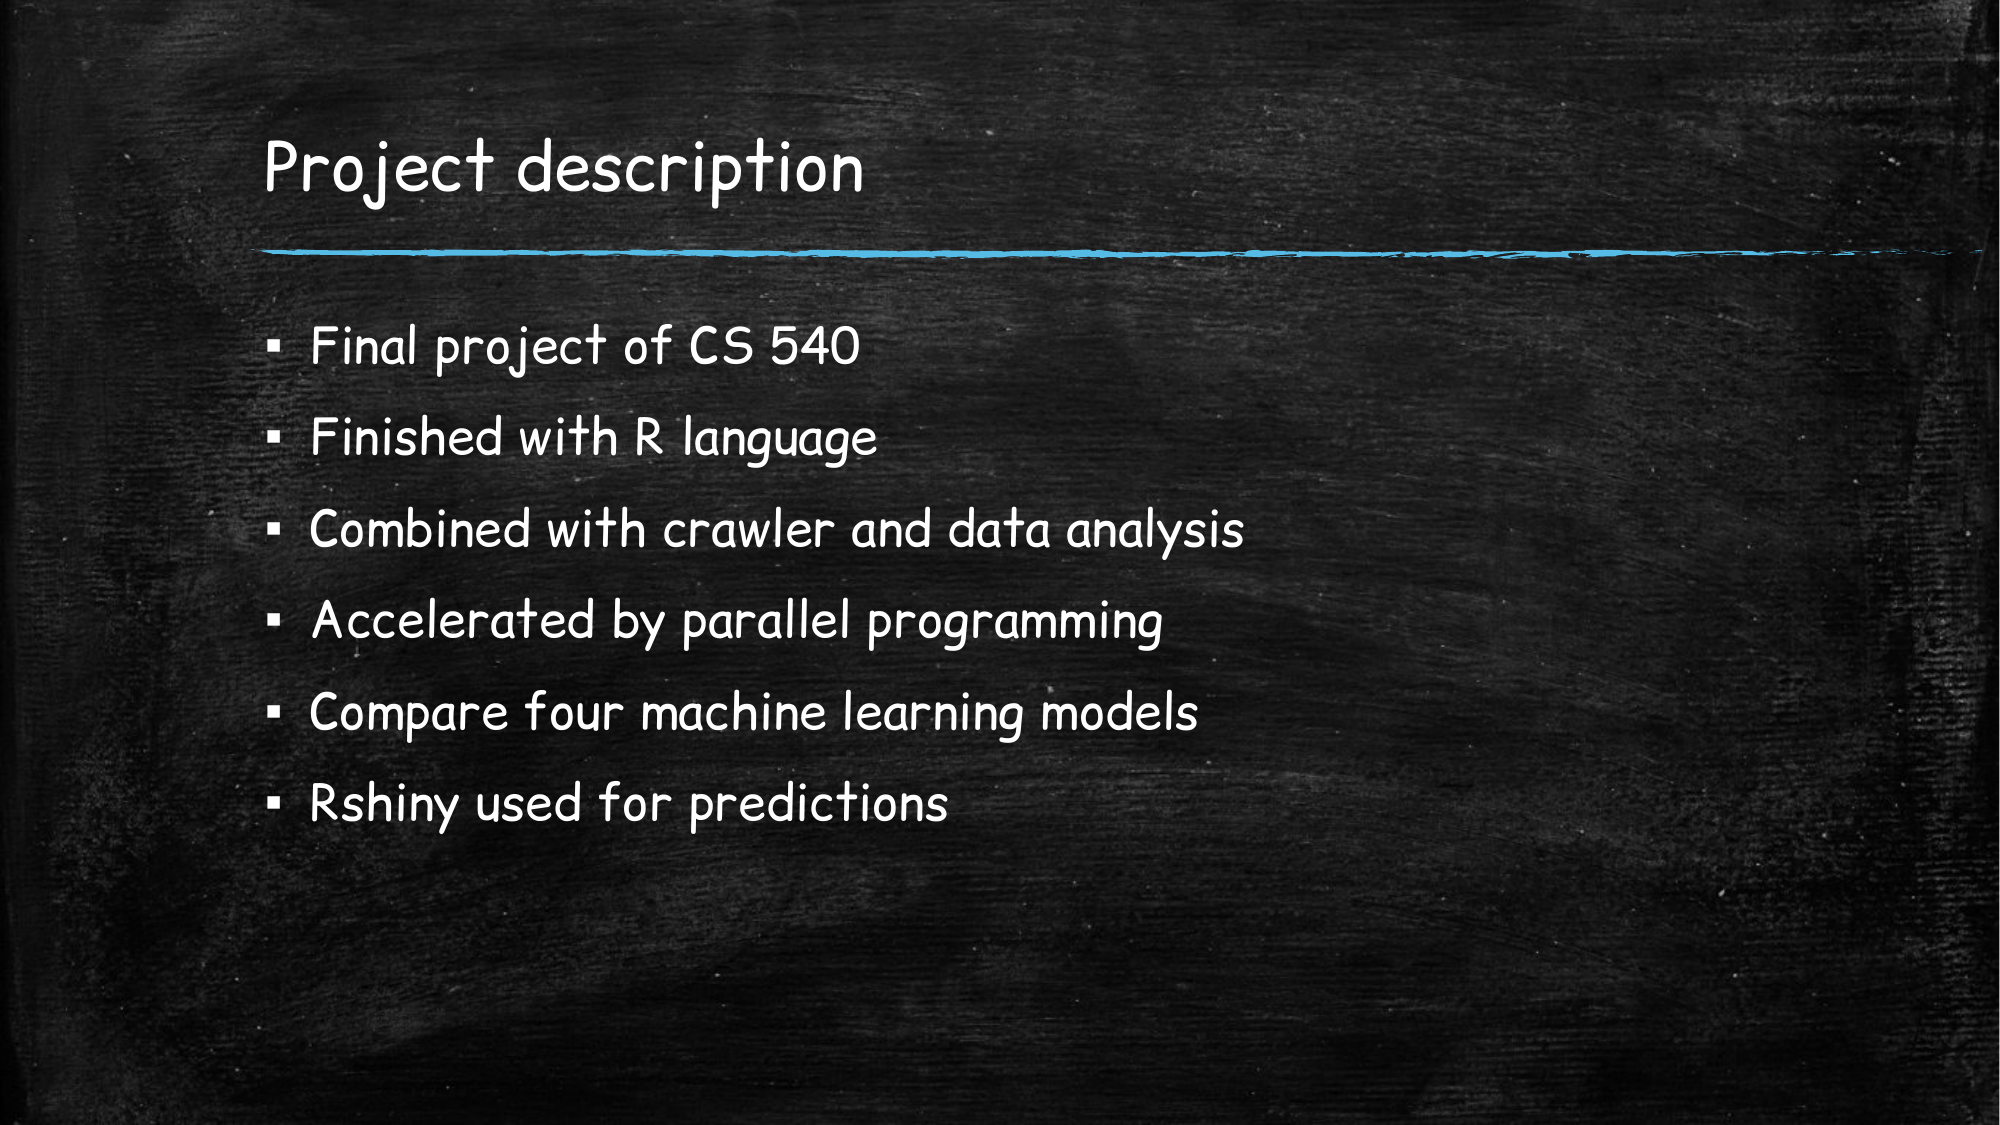

# Project description
Final project of CS 540
Finished with R language
Combined with crawler and data analysis
Accelerated by parallel programming
Compare four machine learning models
Rshiny used for predictions